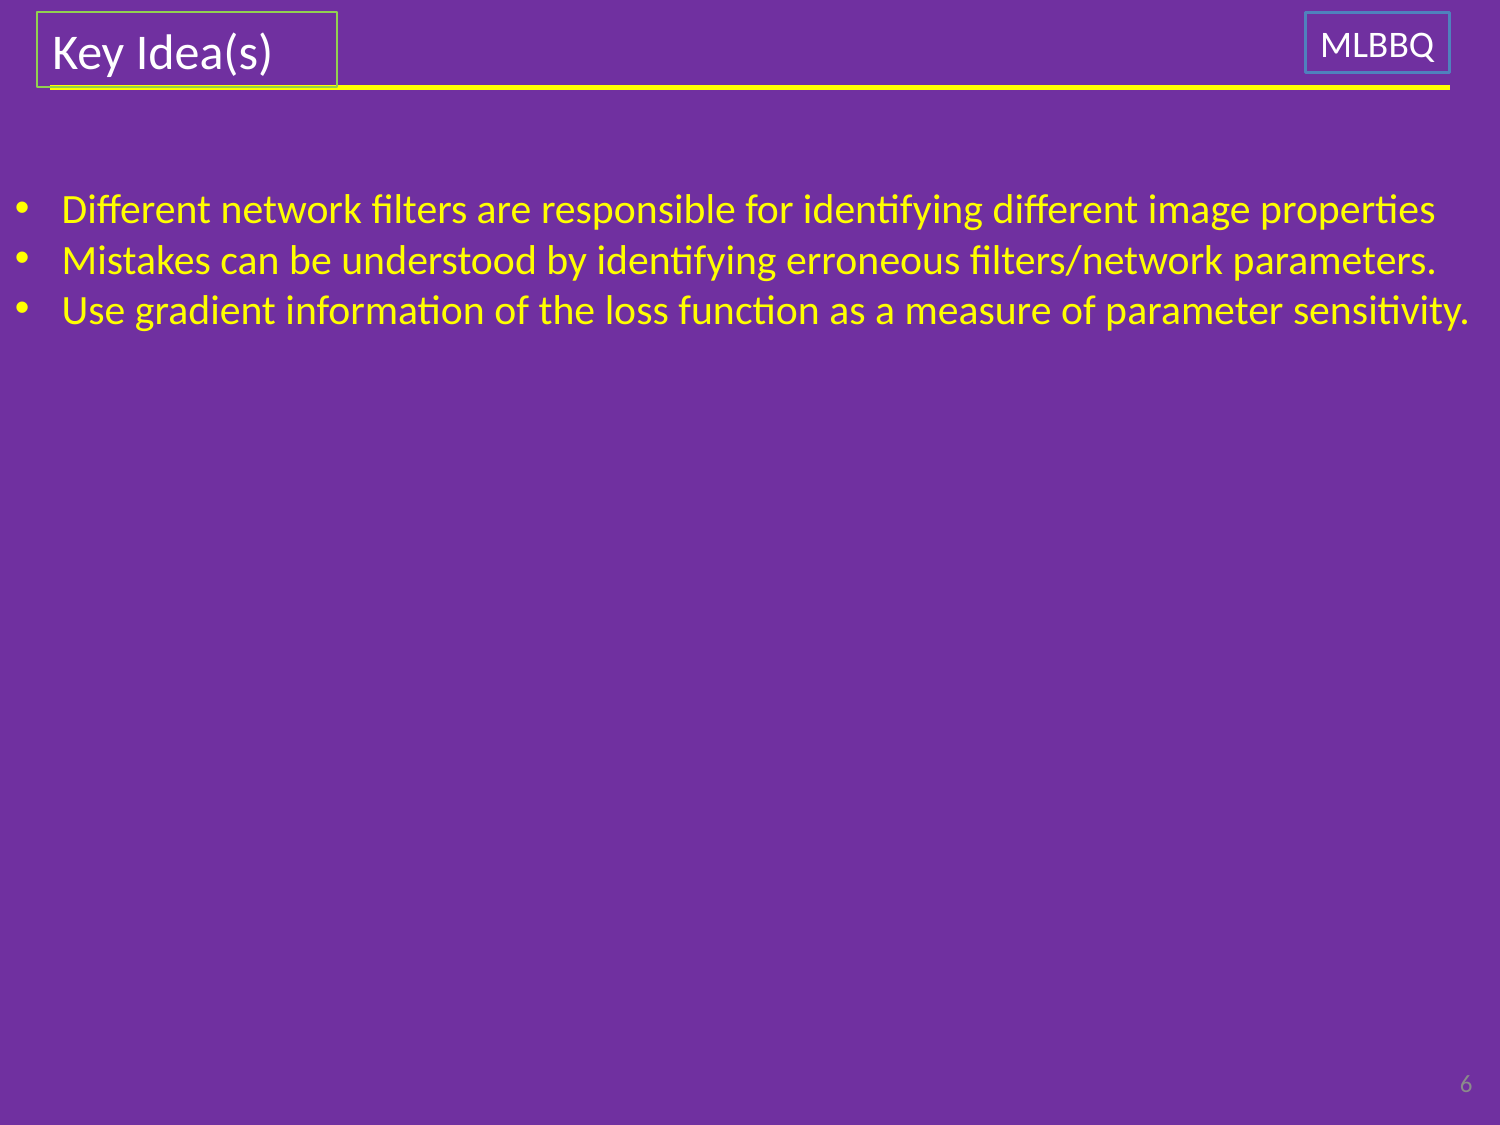

Key Idea(s)
Different network filters are responsible for identifying different image properties
Mistakes can be understood by identifying erroneous filters/network parameters.
Use gradient information of the loss function as a measure of parameter sensitivity.
6